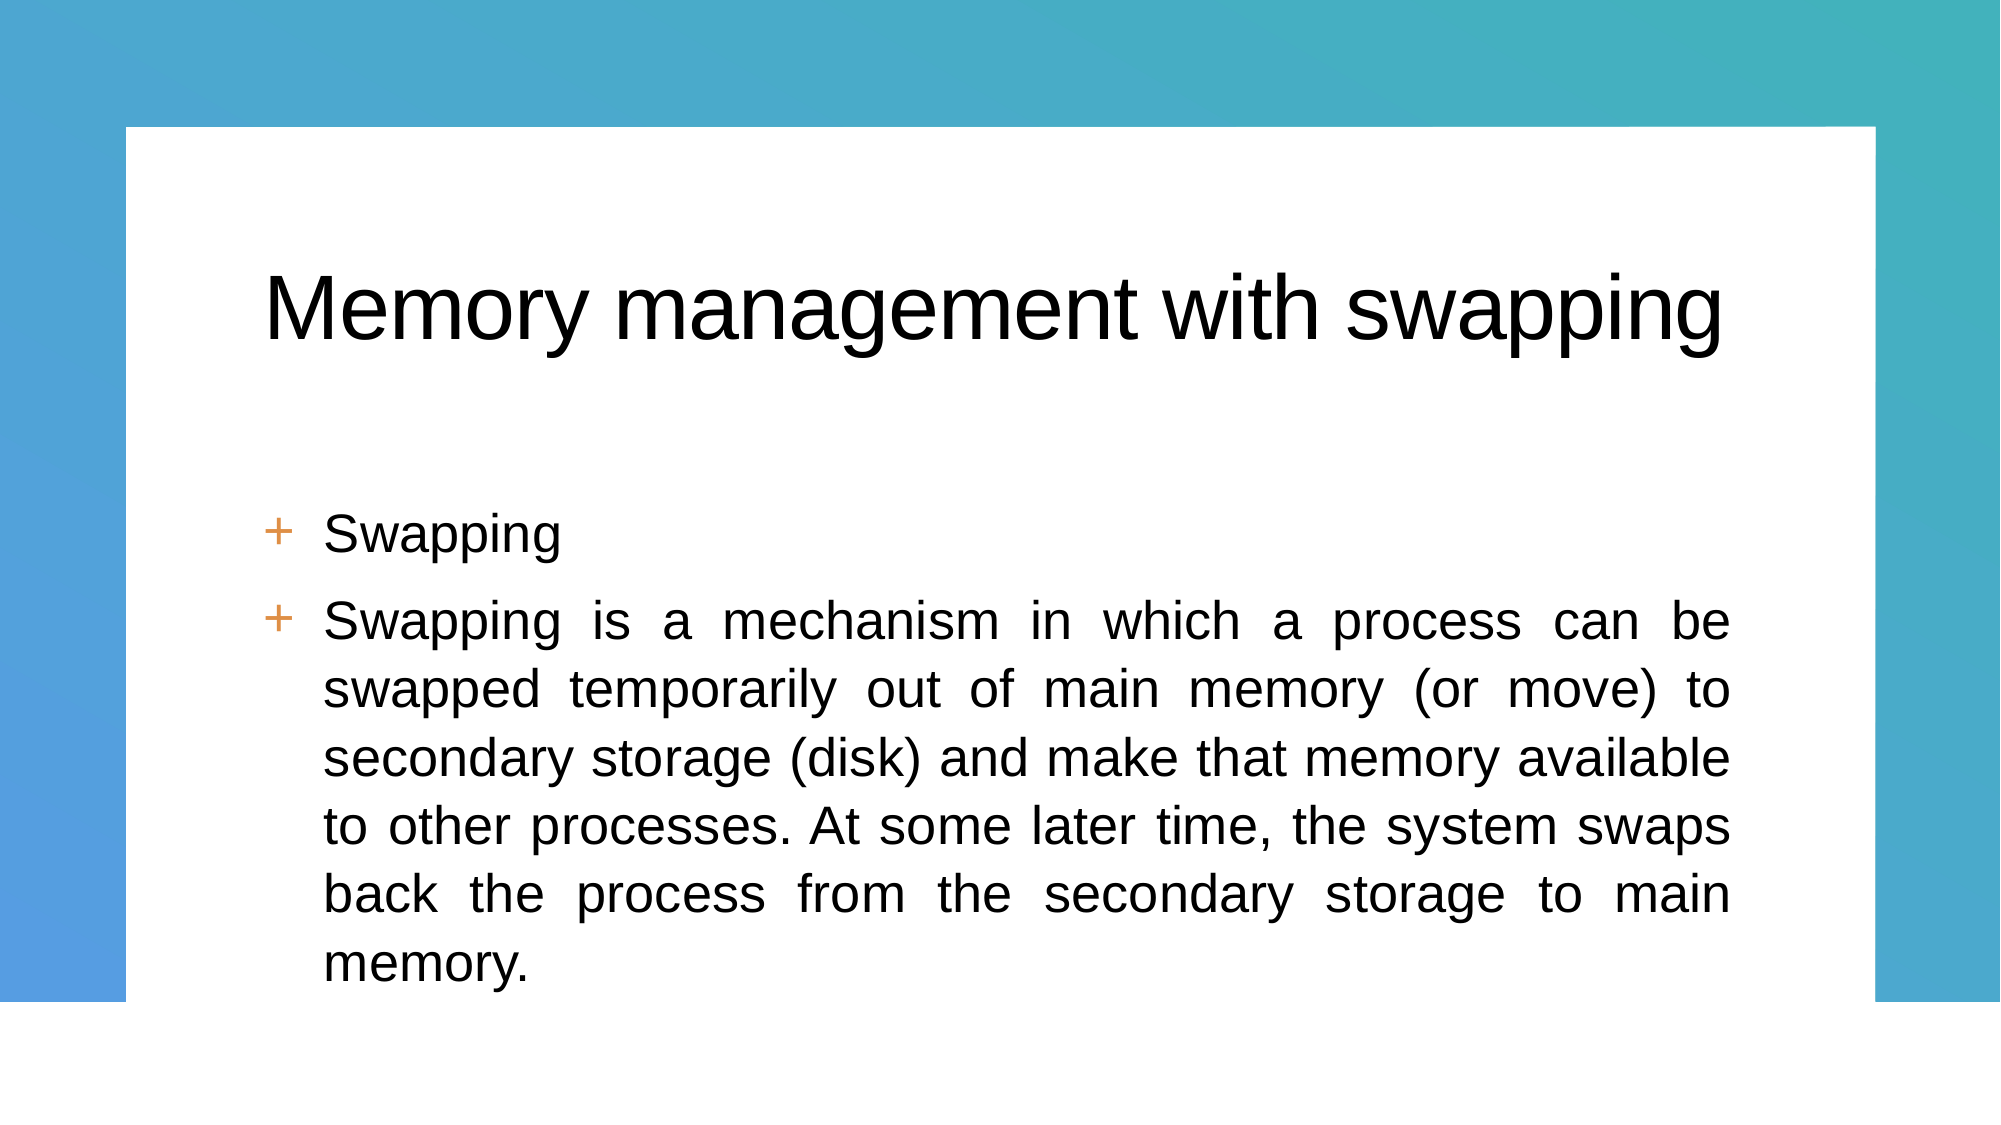

# Memory management with swapping
Swapping
Swapping is a mechanism in which a process can be swapped temporarily out of main memory (or move) to secondary storage (disk) and make that memory available to other processes. At some later time, the system swaps back the process from the secondary storage to main memory.